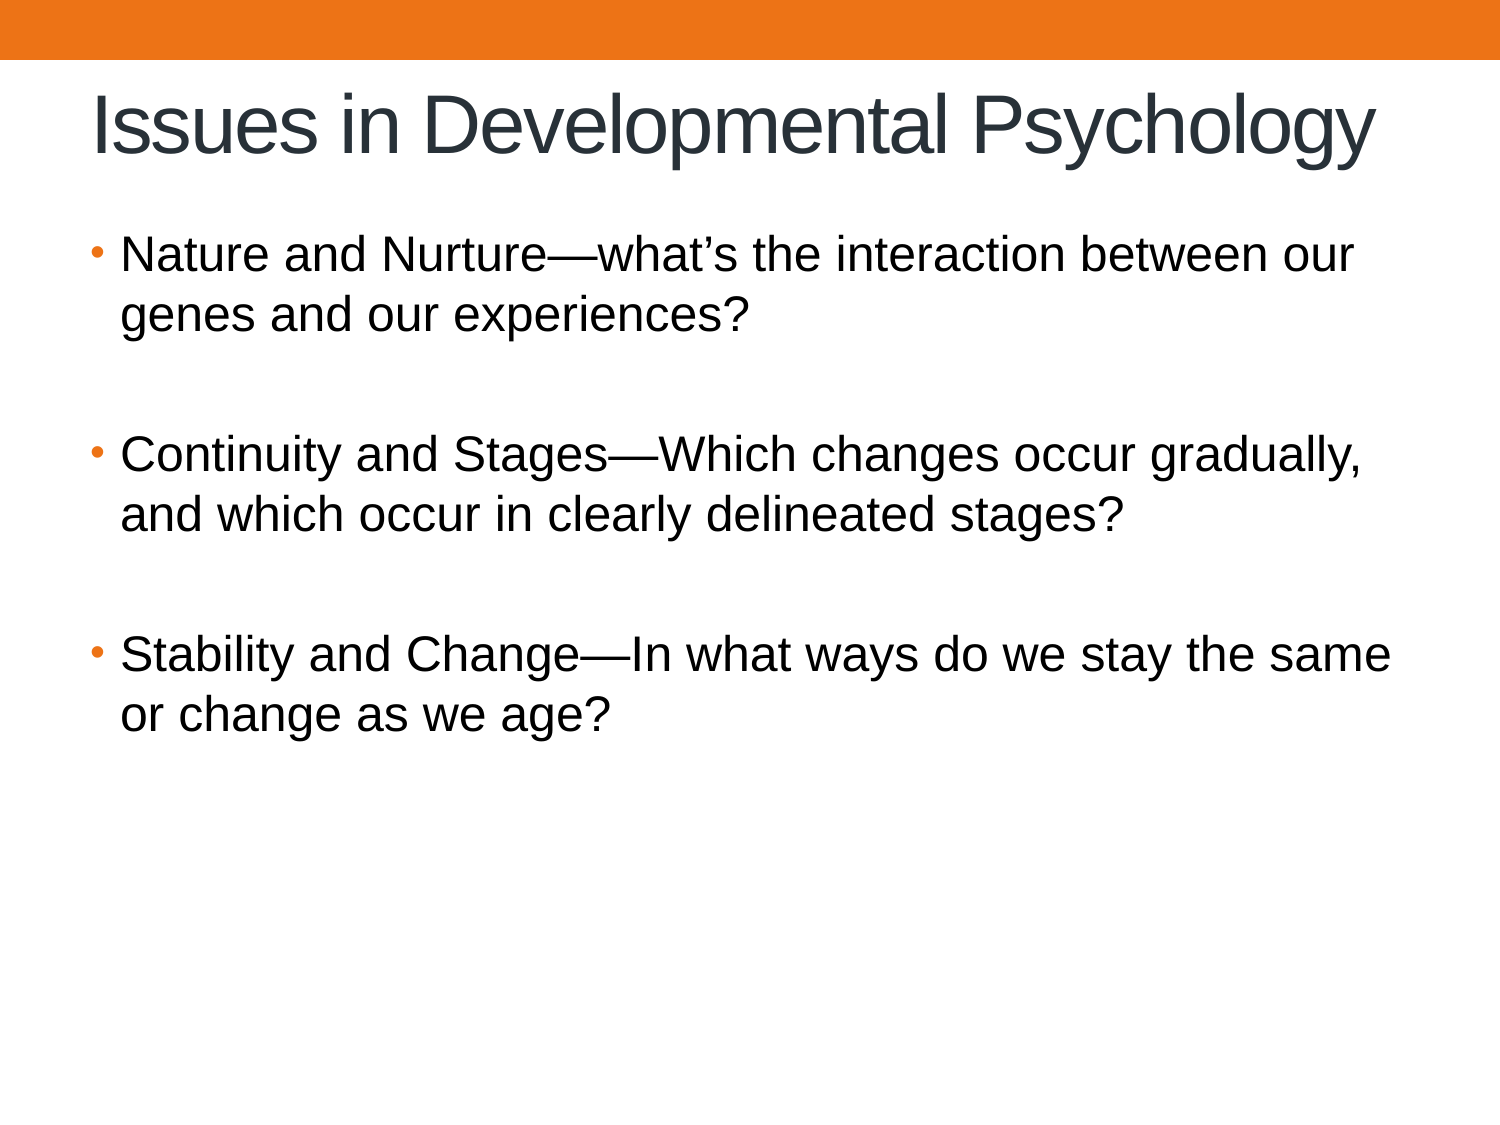

# Issues in Developmental Psychology
Nature and Nurture—what’s the interaction between our genes and our experiences?

Continuity and Stages—Which changes occur gradually, and which occur in clearly delineated stages?

Stability and Change—In what ways do we stay the same or change as we age?